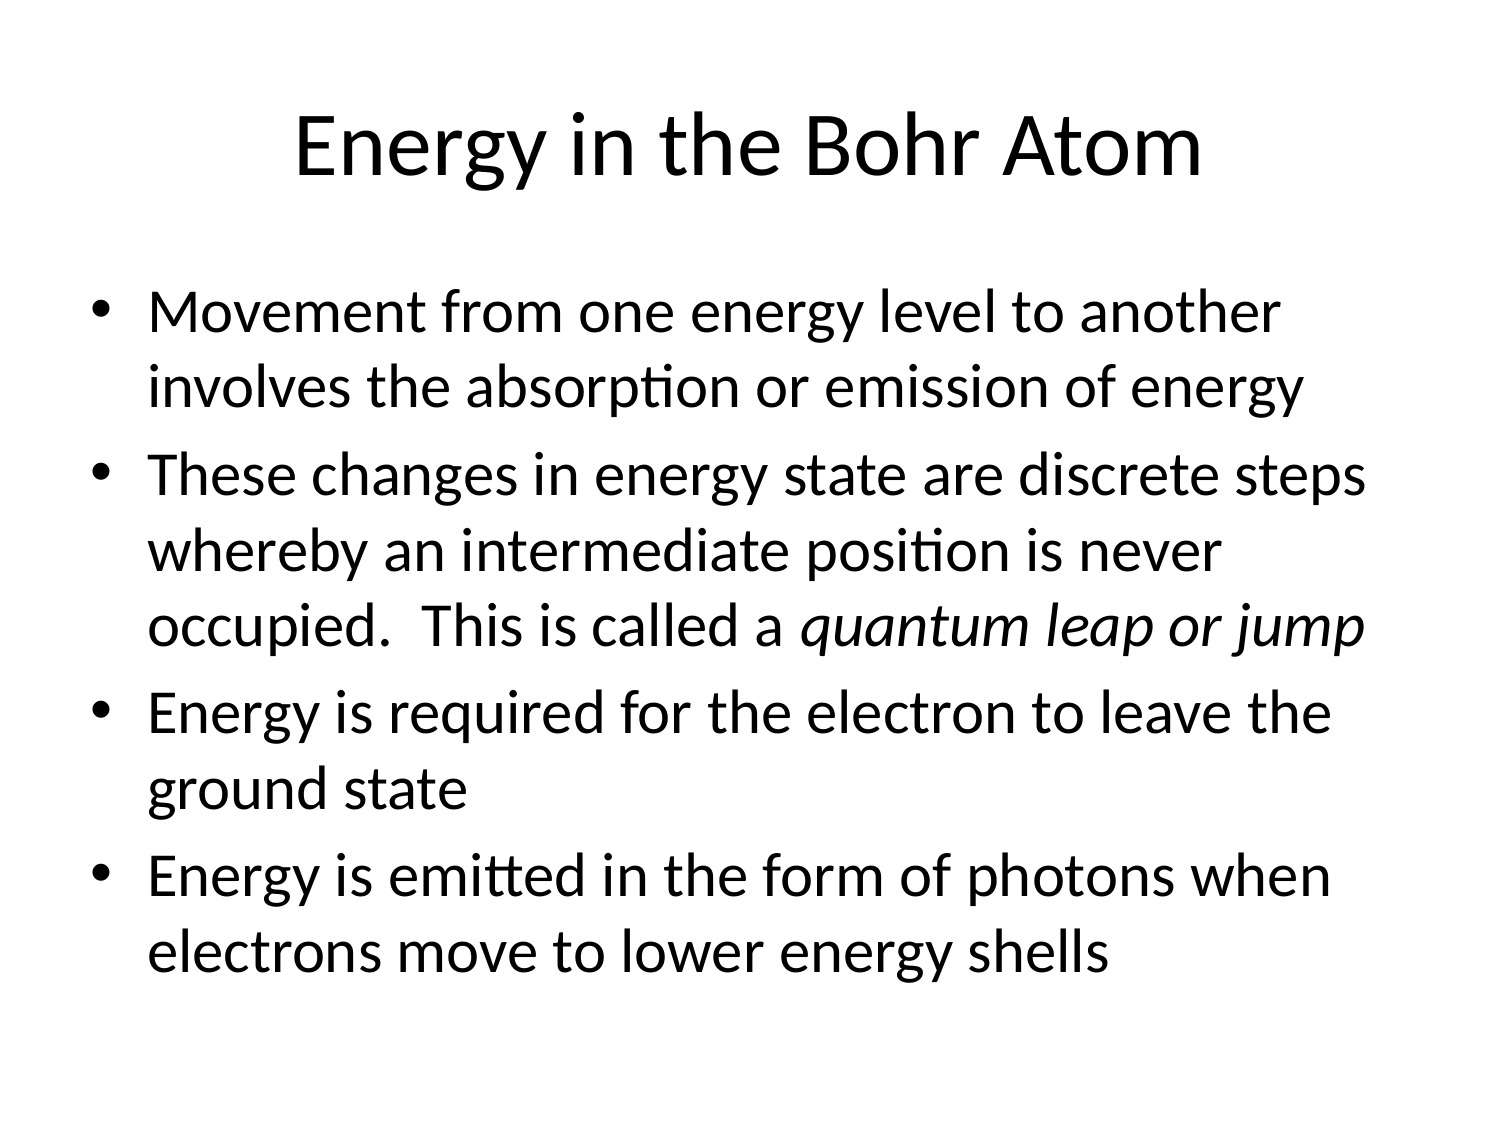

# Energy in the Bohr Atom
Movement from one energy level to another involves the absorption or emission of energy
These changes in energy state are discrete steps whereby an intermediate position is never occupied.  This is called a quantum leap or jump
Energy is required for the electron to leave the ground state
Energy is emitted in the form of photons when electrons move to lower energy shells